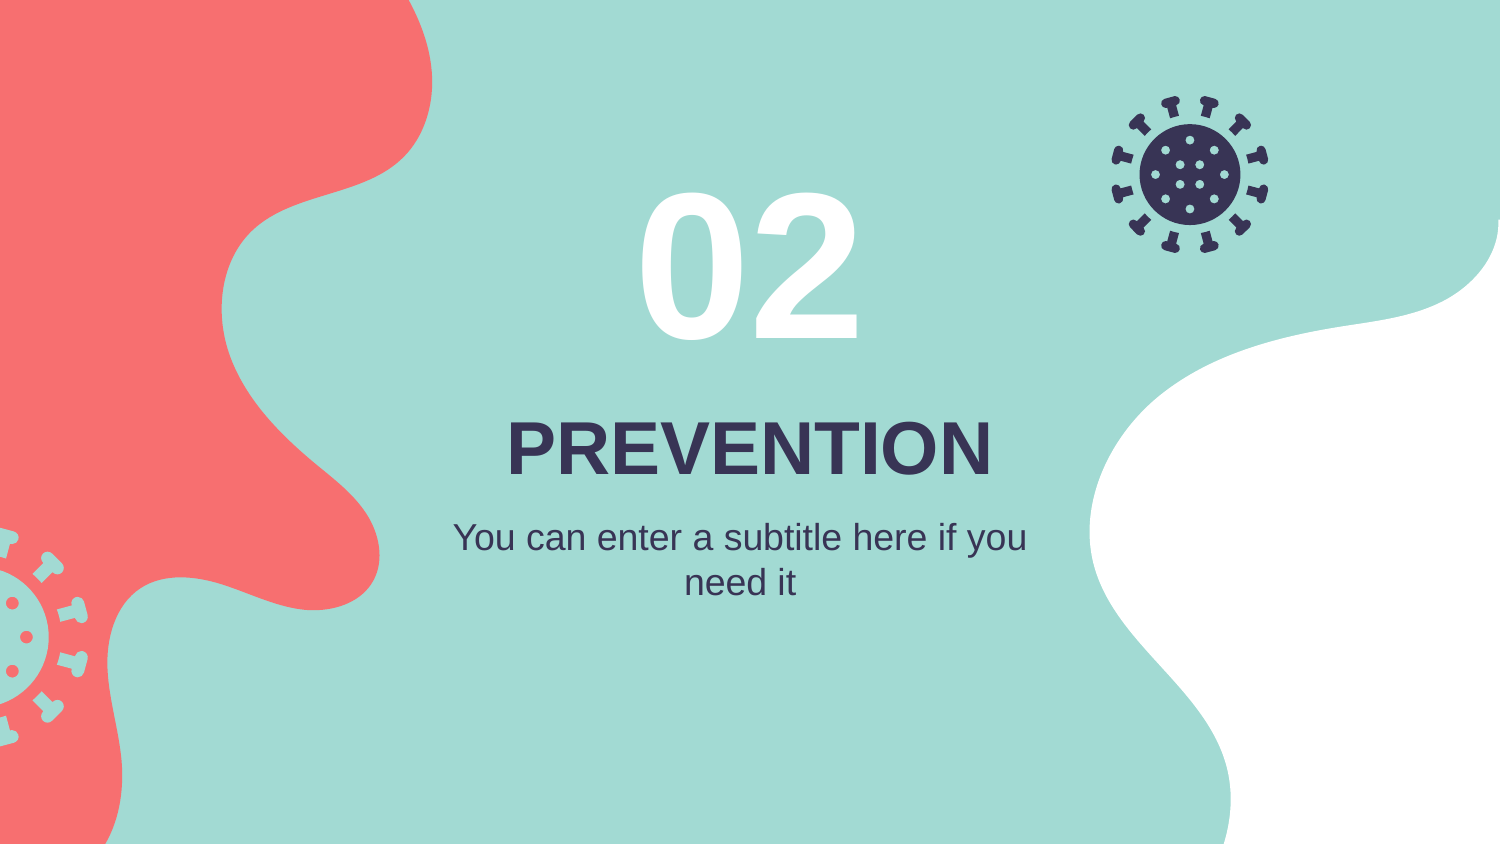

02
# PREVENTION

You can enter a subtitle here if you need it